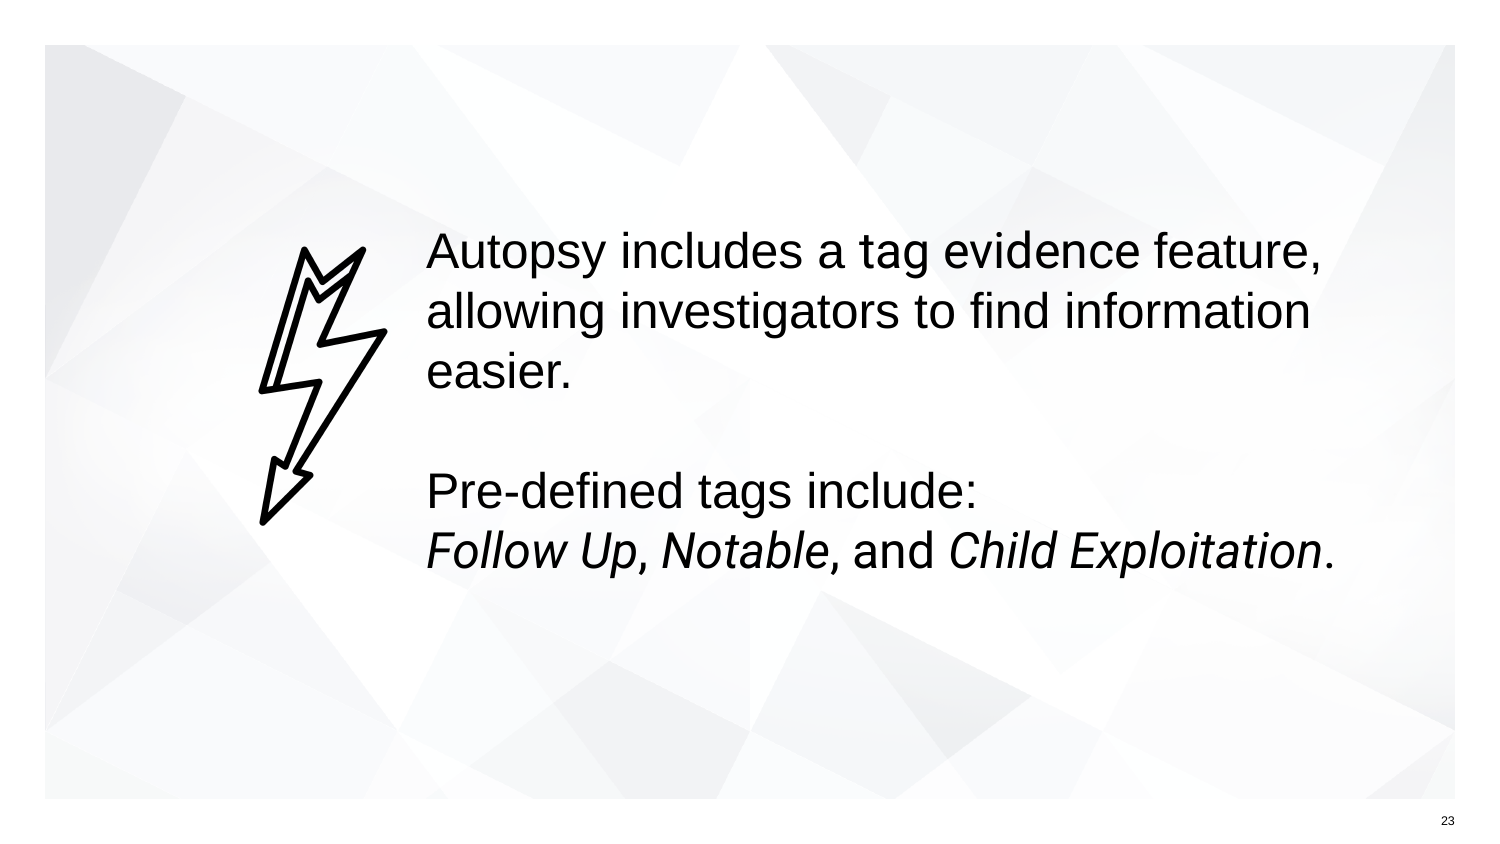

# Autopsy includes a tag evidence feature, allowing investigators to find information easier.

Pre-defined tags include:
Follow Up, Notable, and Child Exploitation.

23